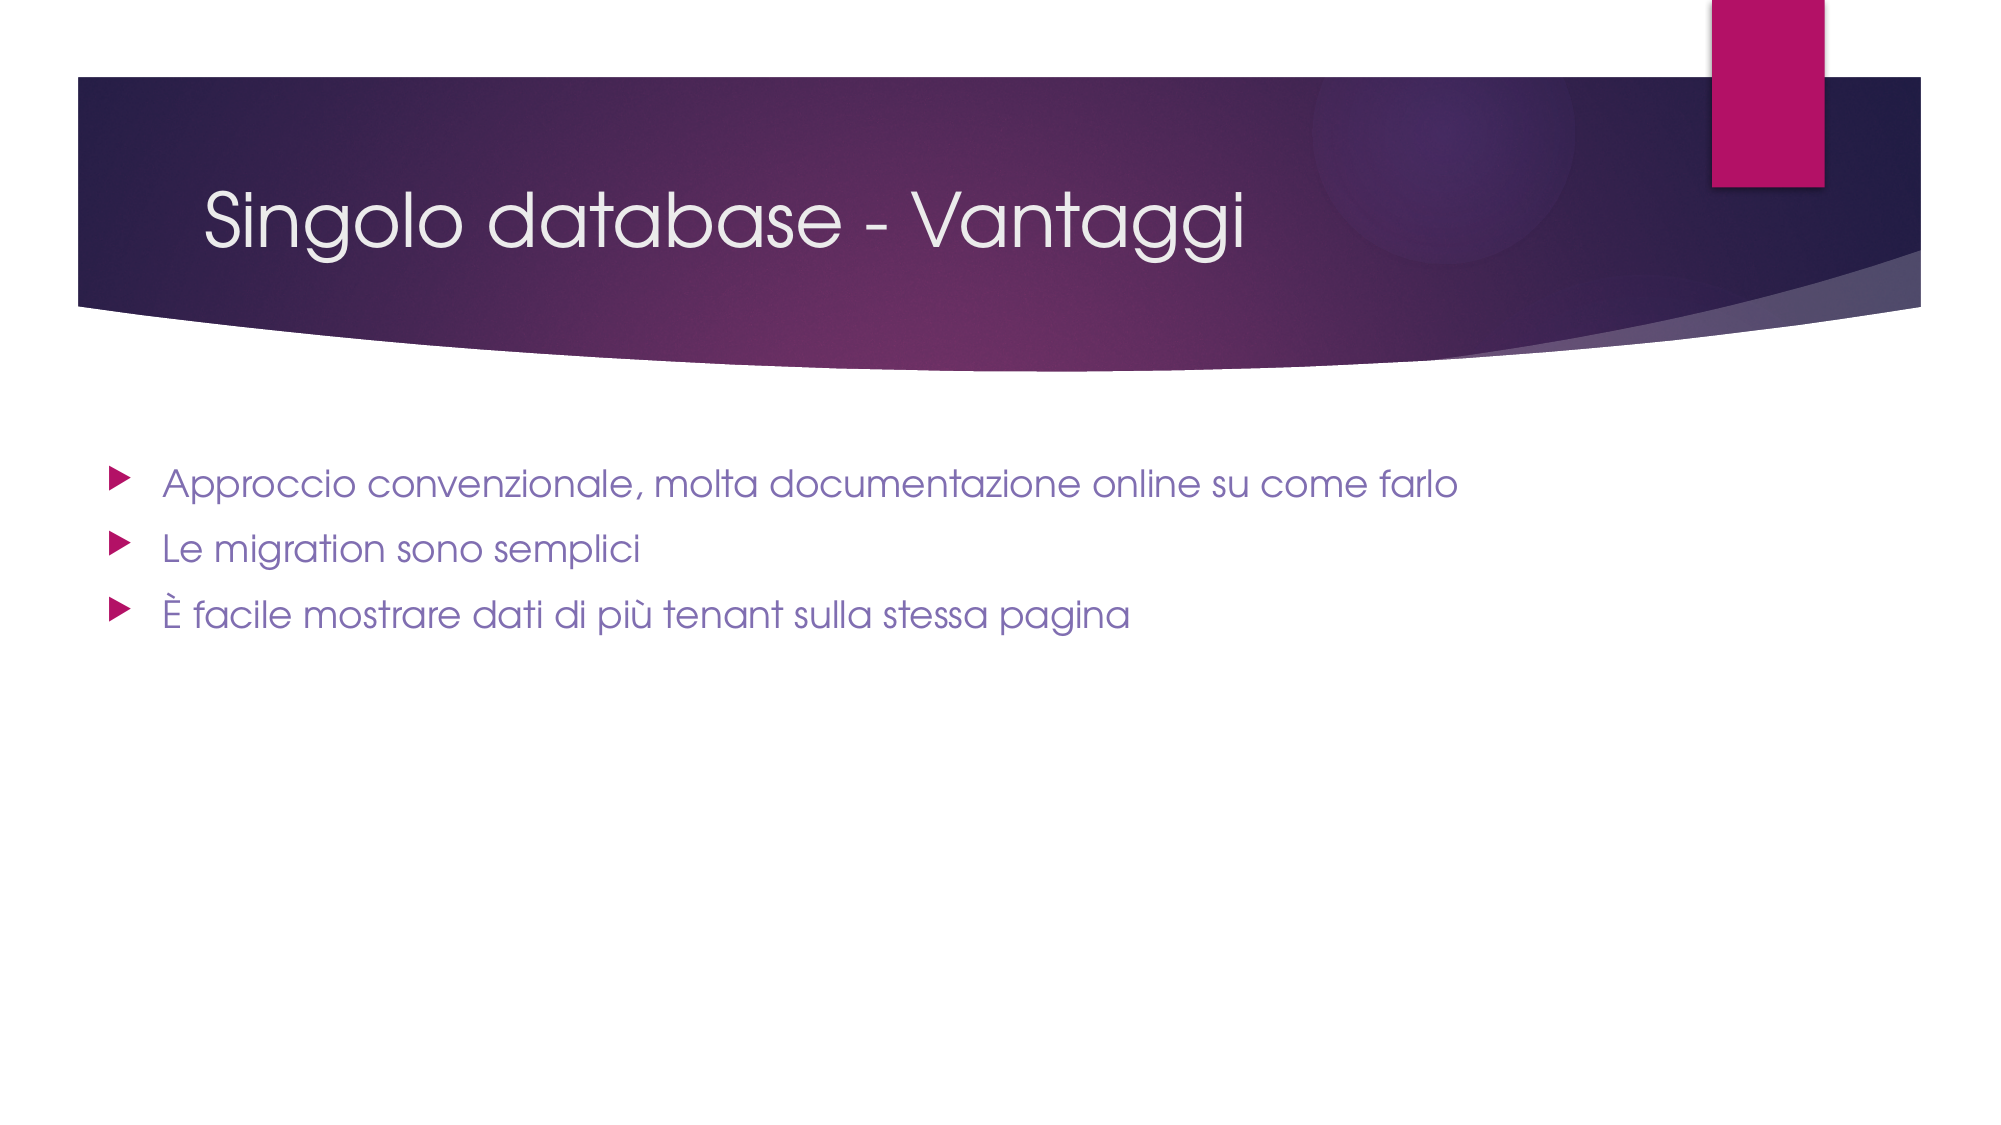

# Singolo database - Vantaggi
Approccio convenzionale, molta documentazione online su come farlo
Le migration sono semplici
È facile mostrare dati di più tenant sulla stessa pagina